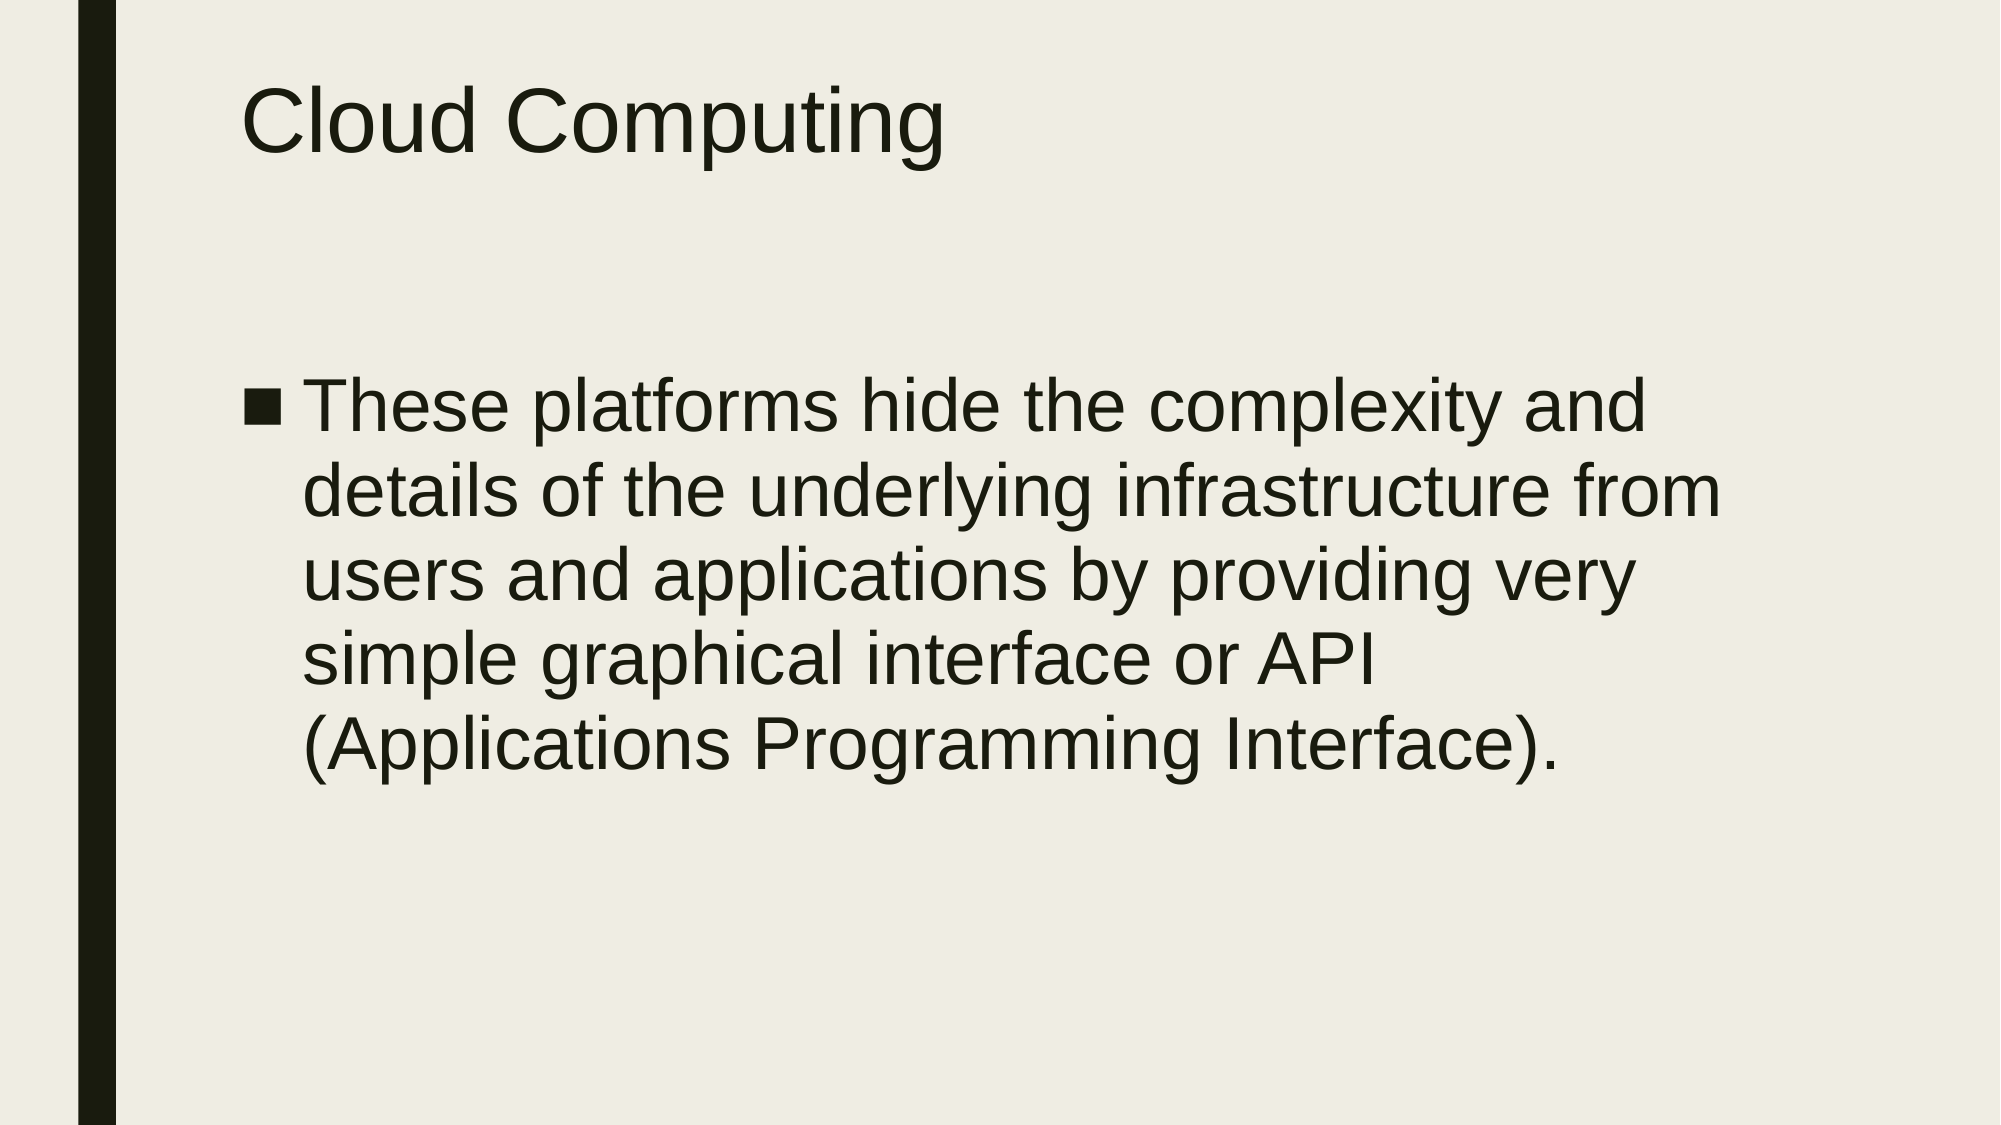

# Cloud Computing
These platforms hide the complexity and details of the underlying infrastructure from users and applications by providing very simple graphical interface or API (Applications Programming Interface).